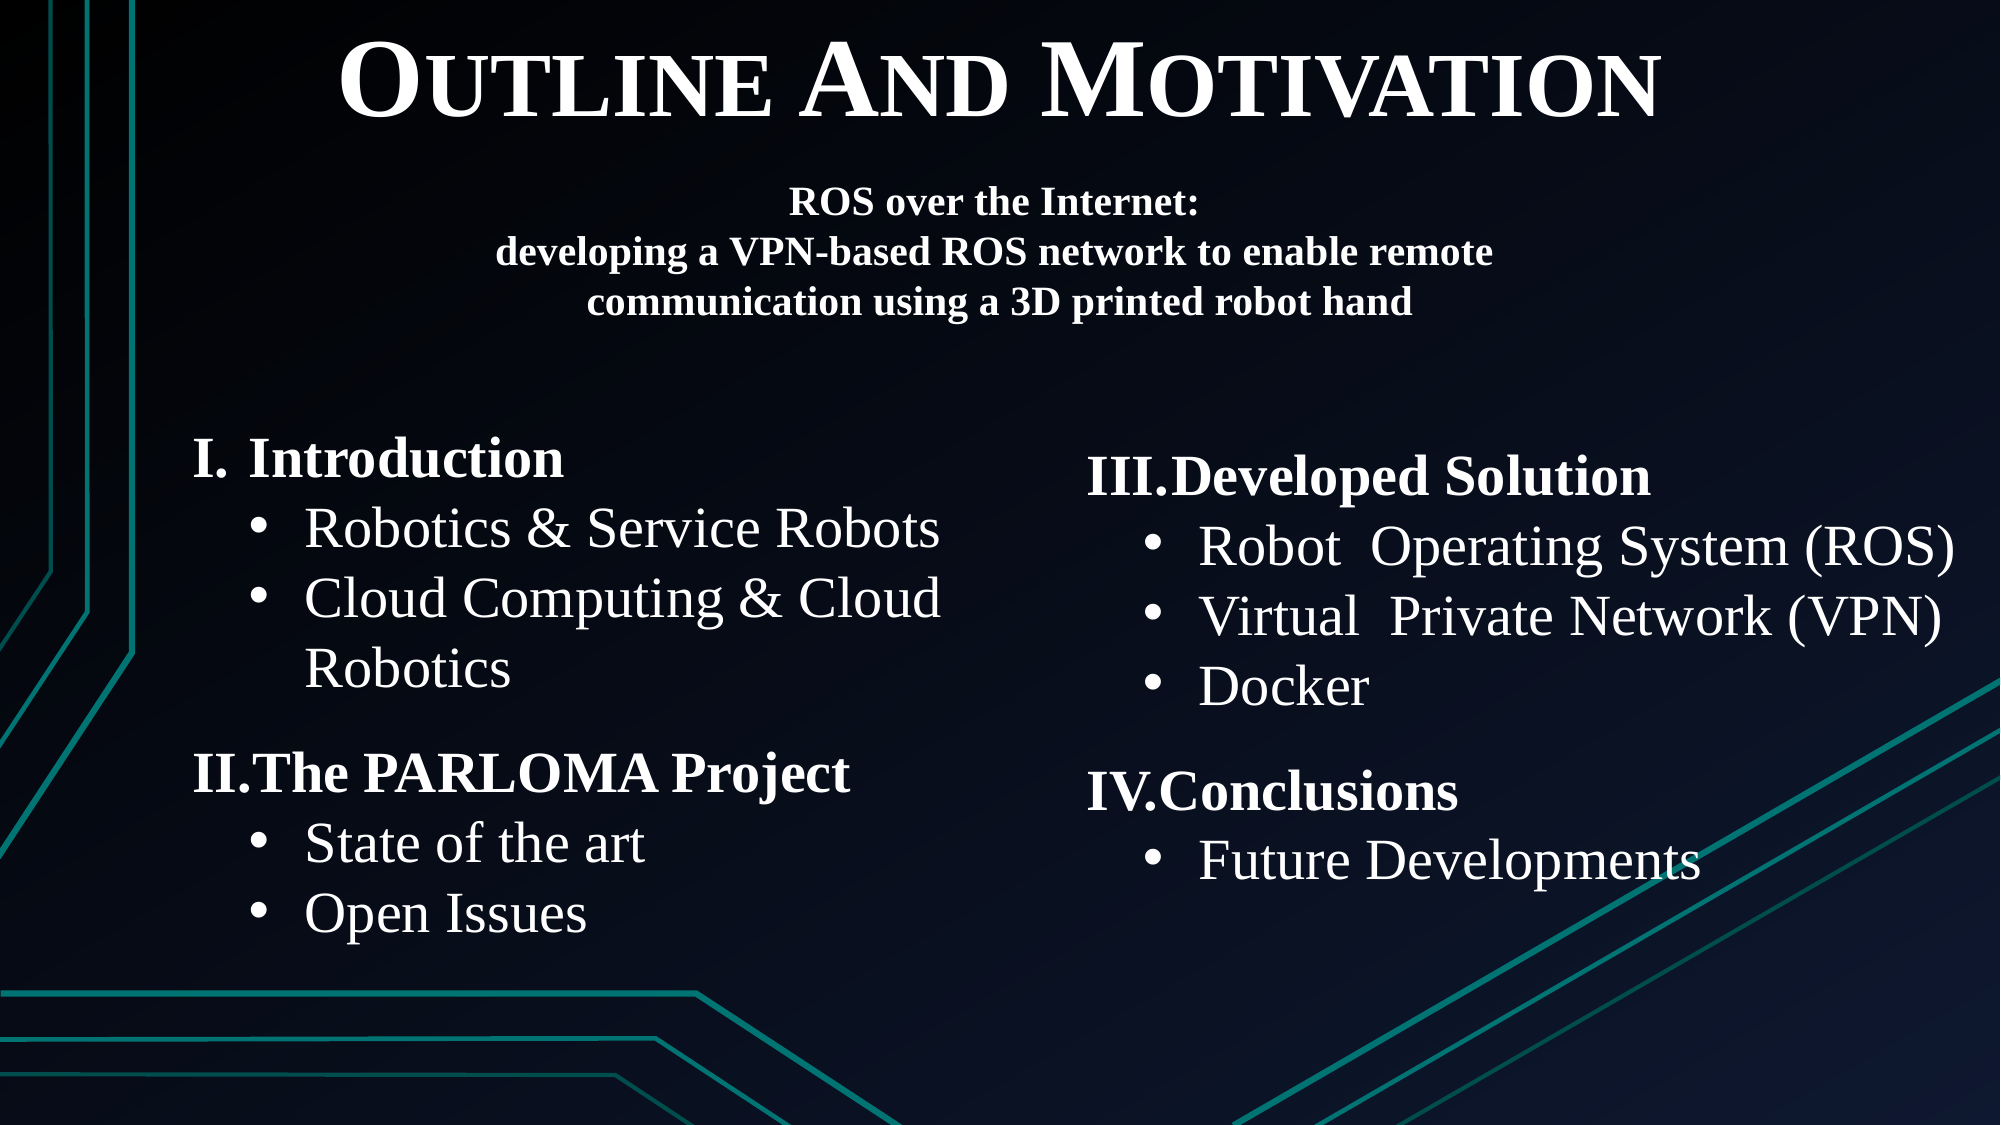

OUTLINE AND MOTIVATION
ROS over the Internet:
developing a VPN-based ROS network to enable remote
communication using a 3D printed robot hand
Developed Solution
Robot  Operating System (ROS)
Virtual  Private Network (VPN)
Docker
Conclusions
Future Developments
Introduction
Robotics & Service Robots
Cloud Computing & Cloud Robotics
The PARLOMA Project
State of the art
Open Issues